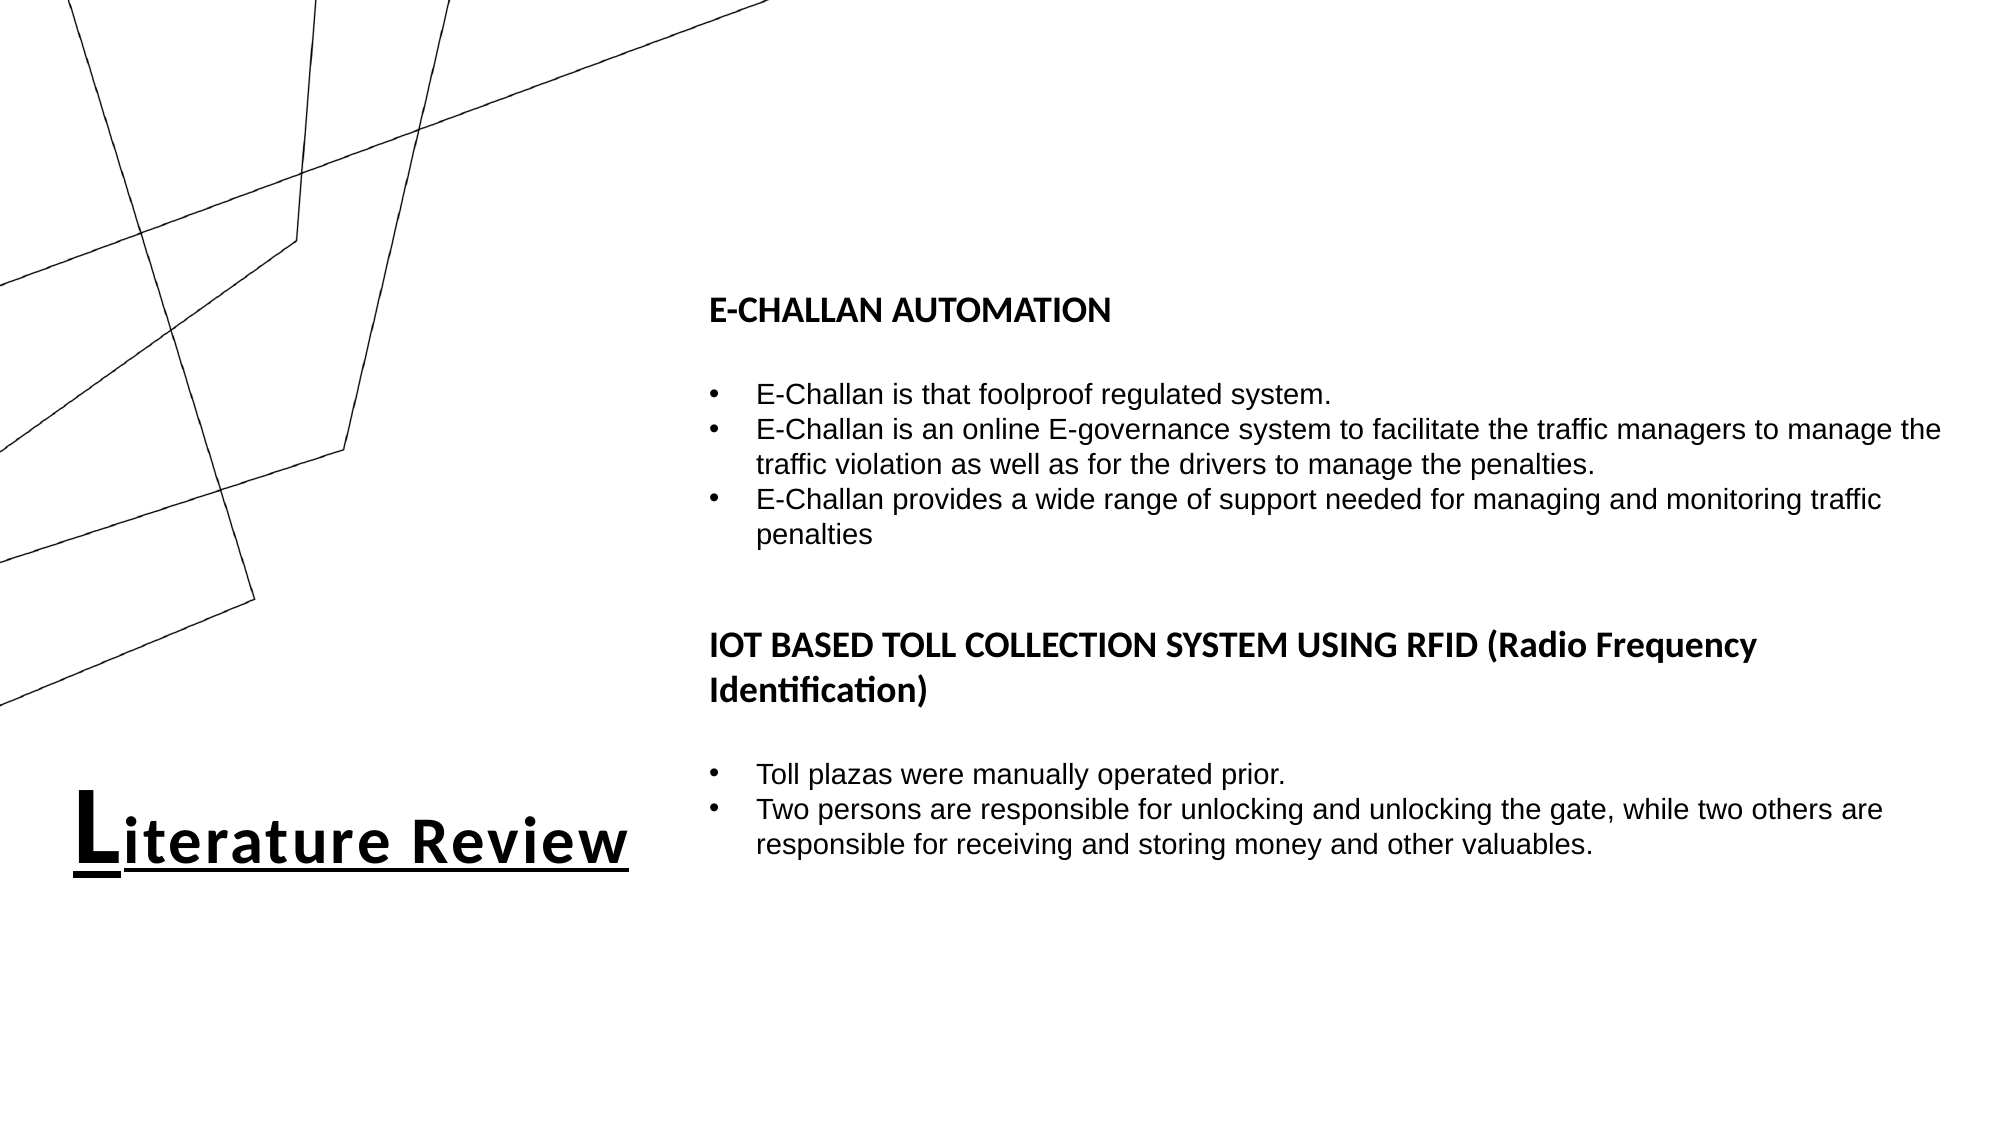

E-CHALLAN AUTOMATION

E-Challan is that foolproof regulated system.
E-Challan is an online E-governance system to facilitate the traffic managers to manage the traffic violation as well as for the drivers to manage the penalties.
E-Challan provides a wide range of support needed for managing and monitoring traffic penalties

IOT BASED TOLL COLLECTION SYSTEM USING RFID (Radio Frequency Identification)

Toll plazas were manually operated prior.
Two persons are responsible for unlocking and unlocking the gate, while two others are responsible for receiving and storing money and other valuables.
Literature Review